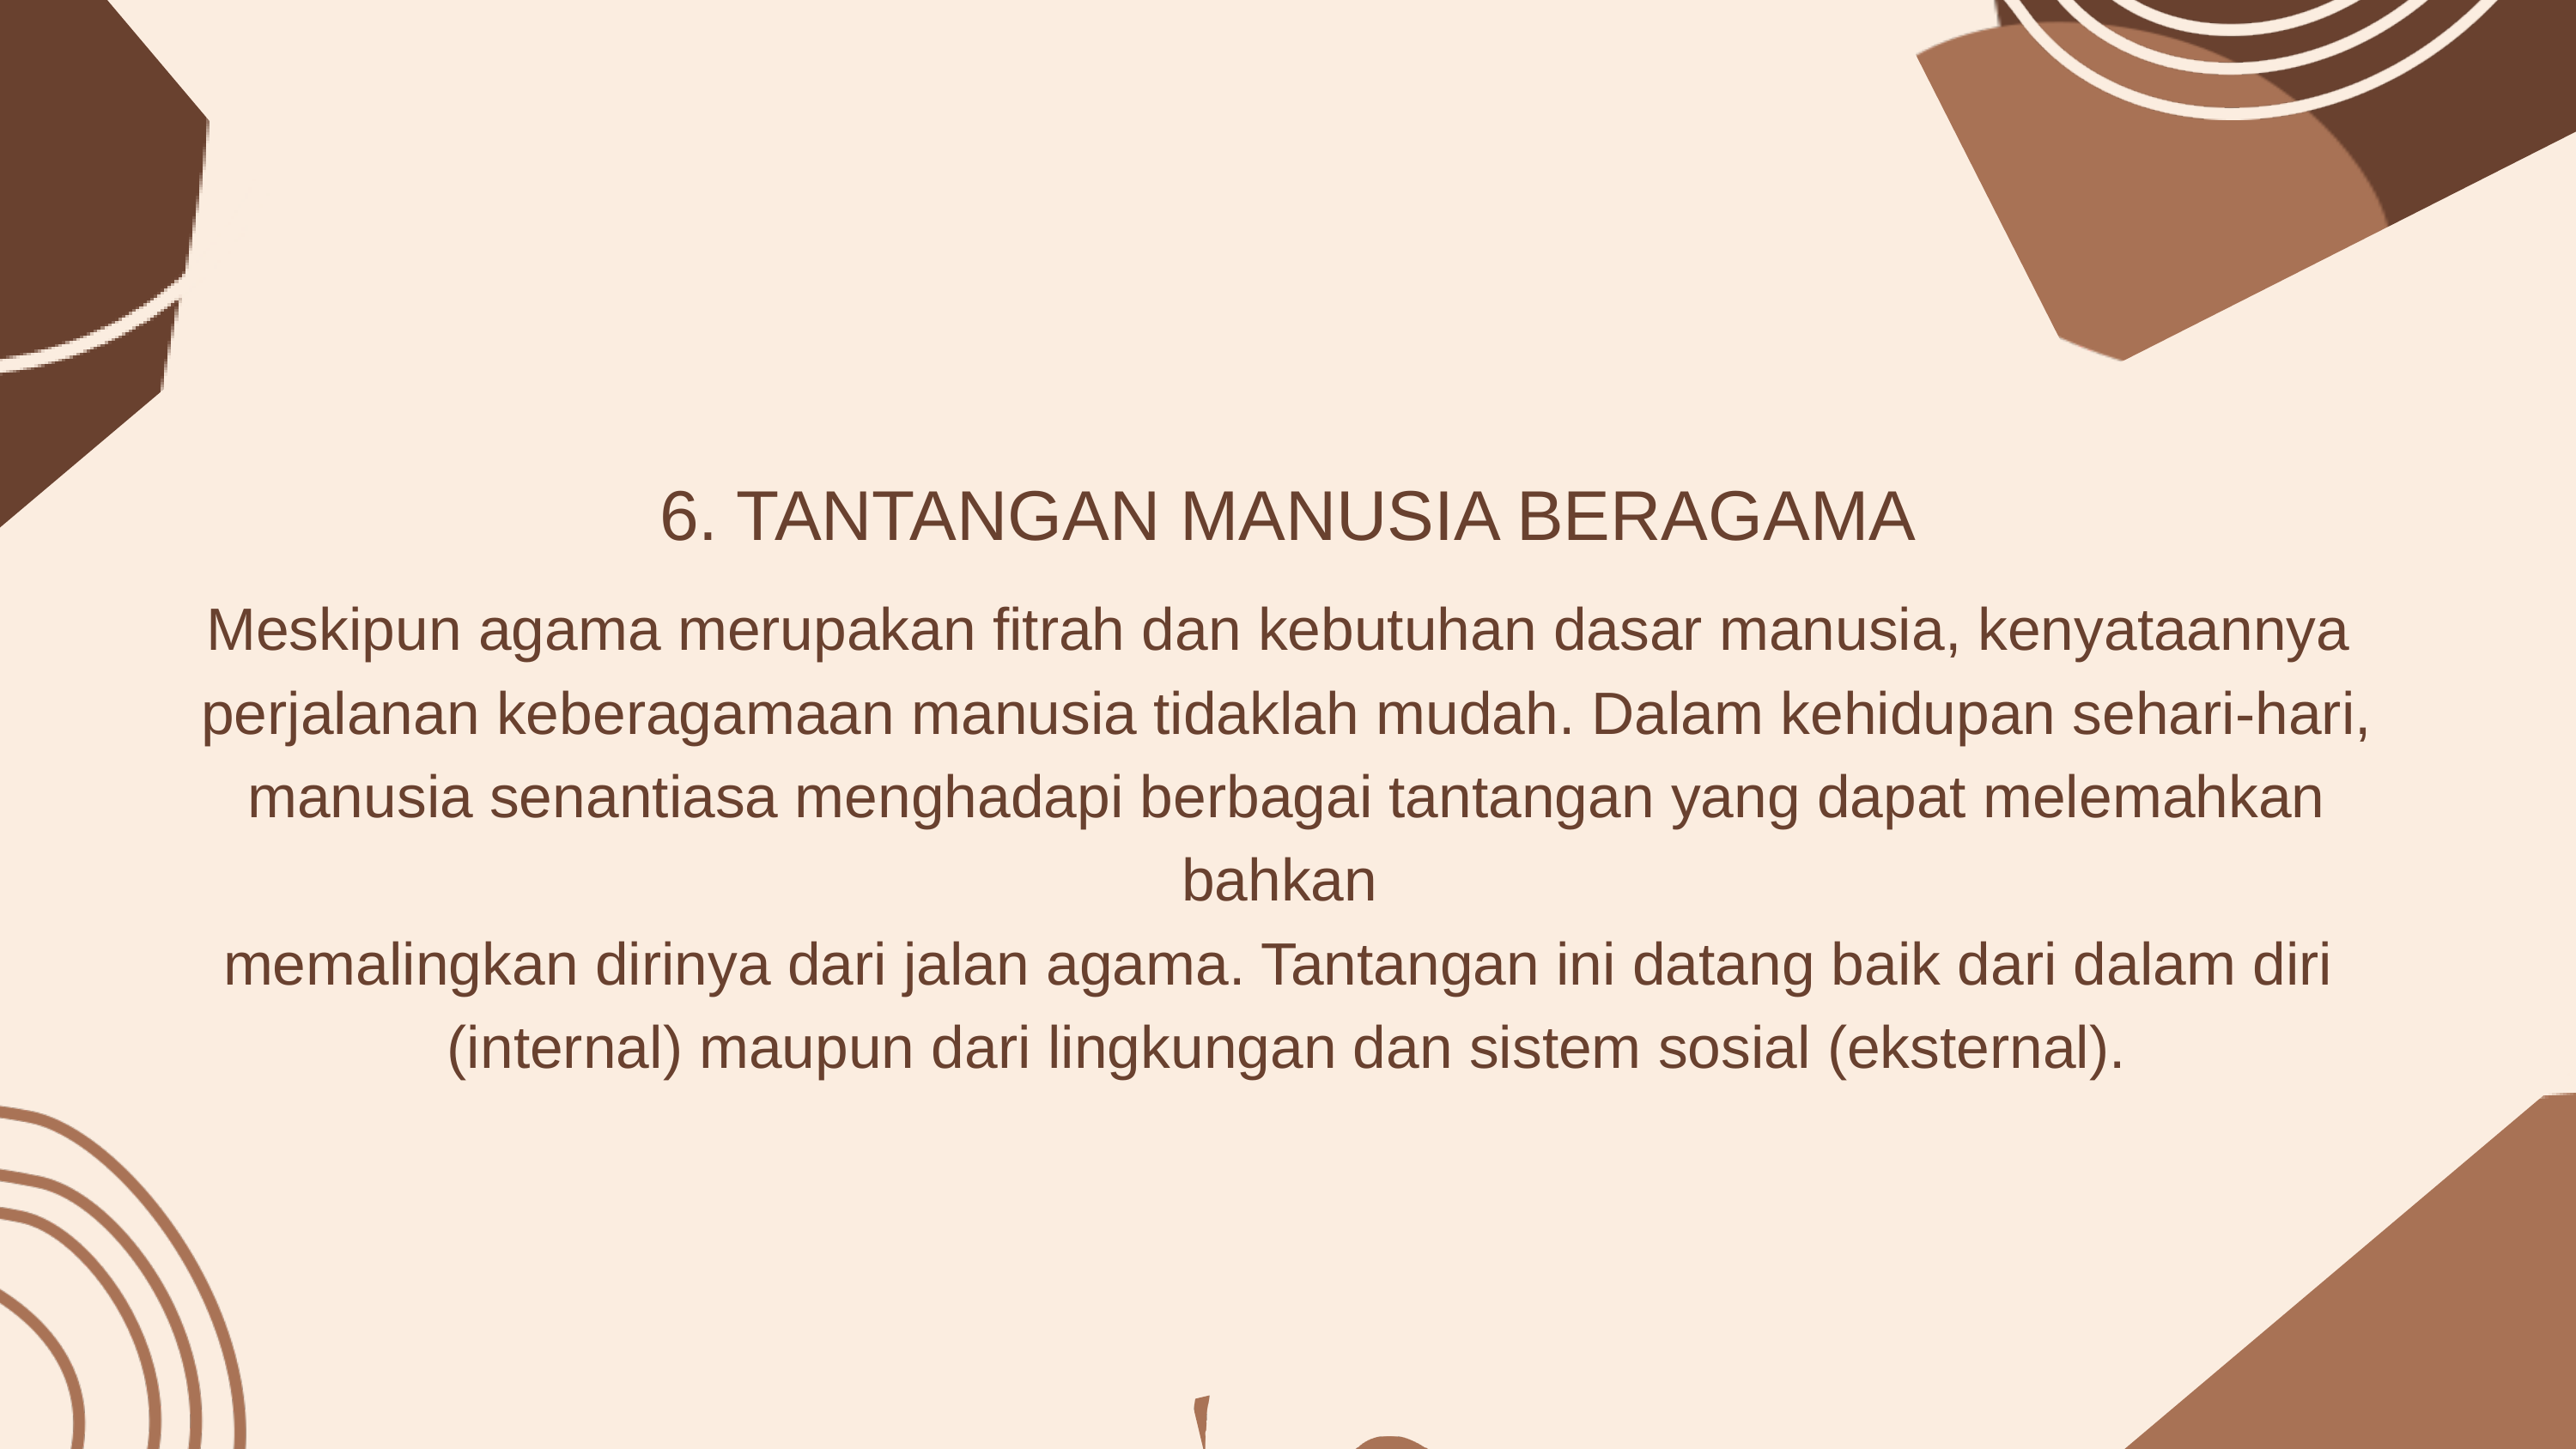

6. TANTANGAN MANUSIA BERAGAMA

Meskipun agama merupakan fitrah dan kebutuhan dasar manusia, kenyataannya
perjalanan keberagamaan manusia tidaklah mudah. Dalam kehidupan sehari-hari,
manusia senantiasa menghadapi berbagai tantangan yang dapat melemahkan bahkan
memalingkan dirinya dari jalan agama. Tantangan ini datang baik dari dalam diri
(internal) maupun dari lingkungan dan sistem sosial (eksternal).